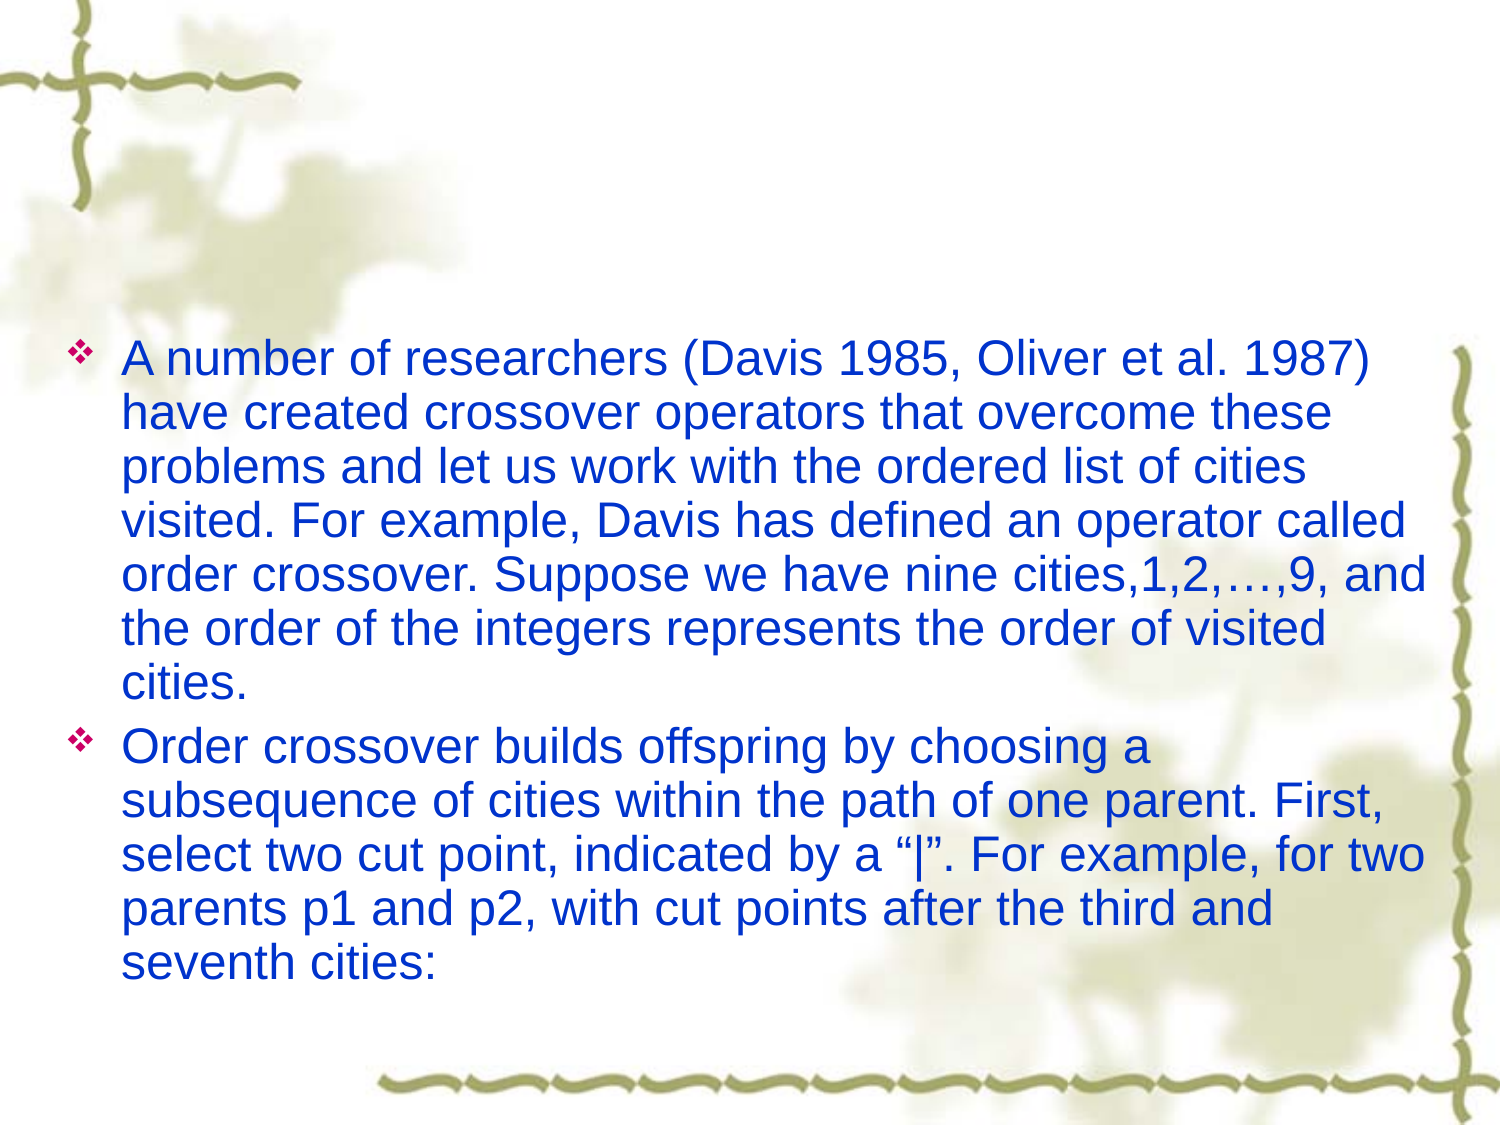

#
A number of researchers (Davis 1985, Oliver et al. 1987) have created crossover operators that overcome these problems and let us work with the ordered list of cities visited. For example, Davis has defined an operator called order crossover. Suppose we have nine cities,1,2,…,9, and the order of the integers represents the order of visited cities.
Order crossover builds offspring by choosing a subsequence of cities within the path of one parent. First, select two cut point, indicated by a “|”. For example, for two parents p1 and p2, with cut points after the third and seventh cities: